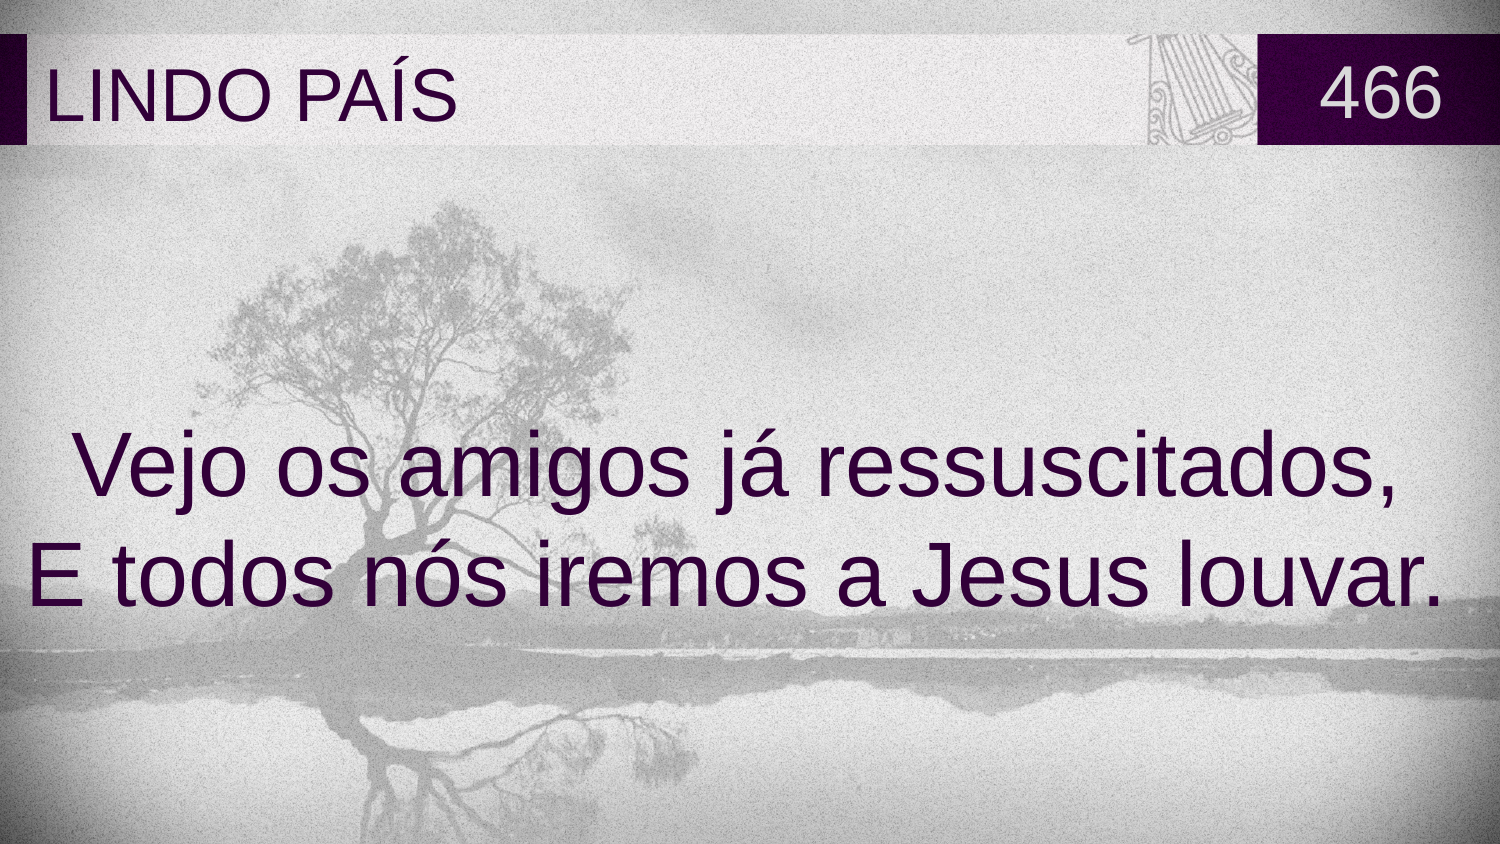

# LINDO PAÍS
466
Vejo os amigos já ressuscitados,
E todos nós iremos a Jesus louvar.